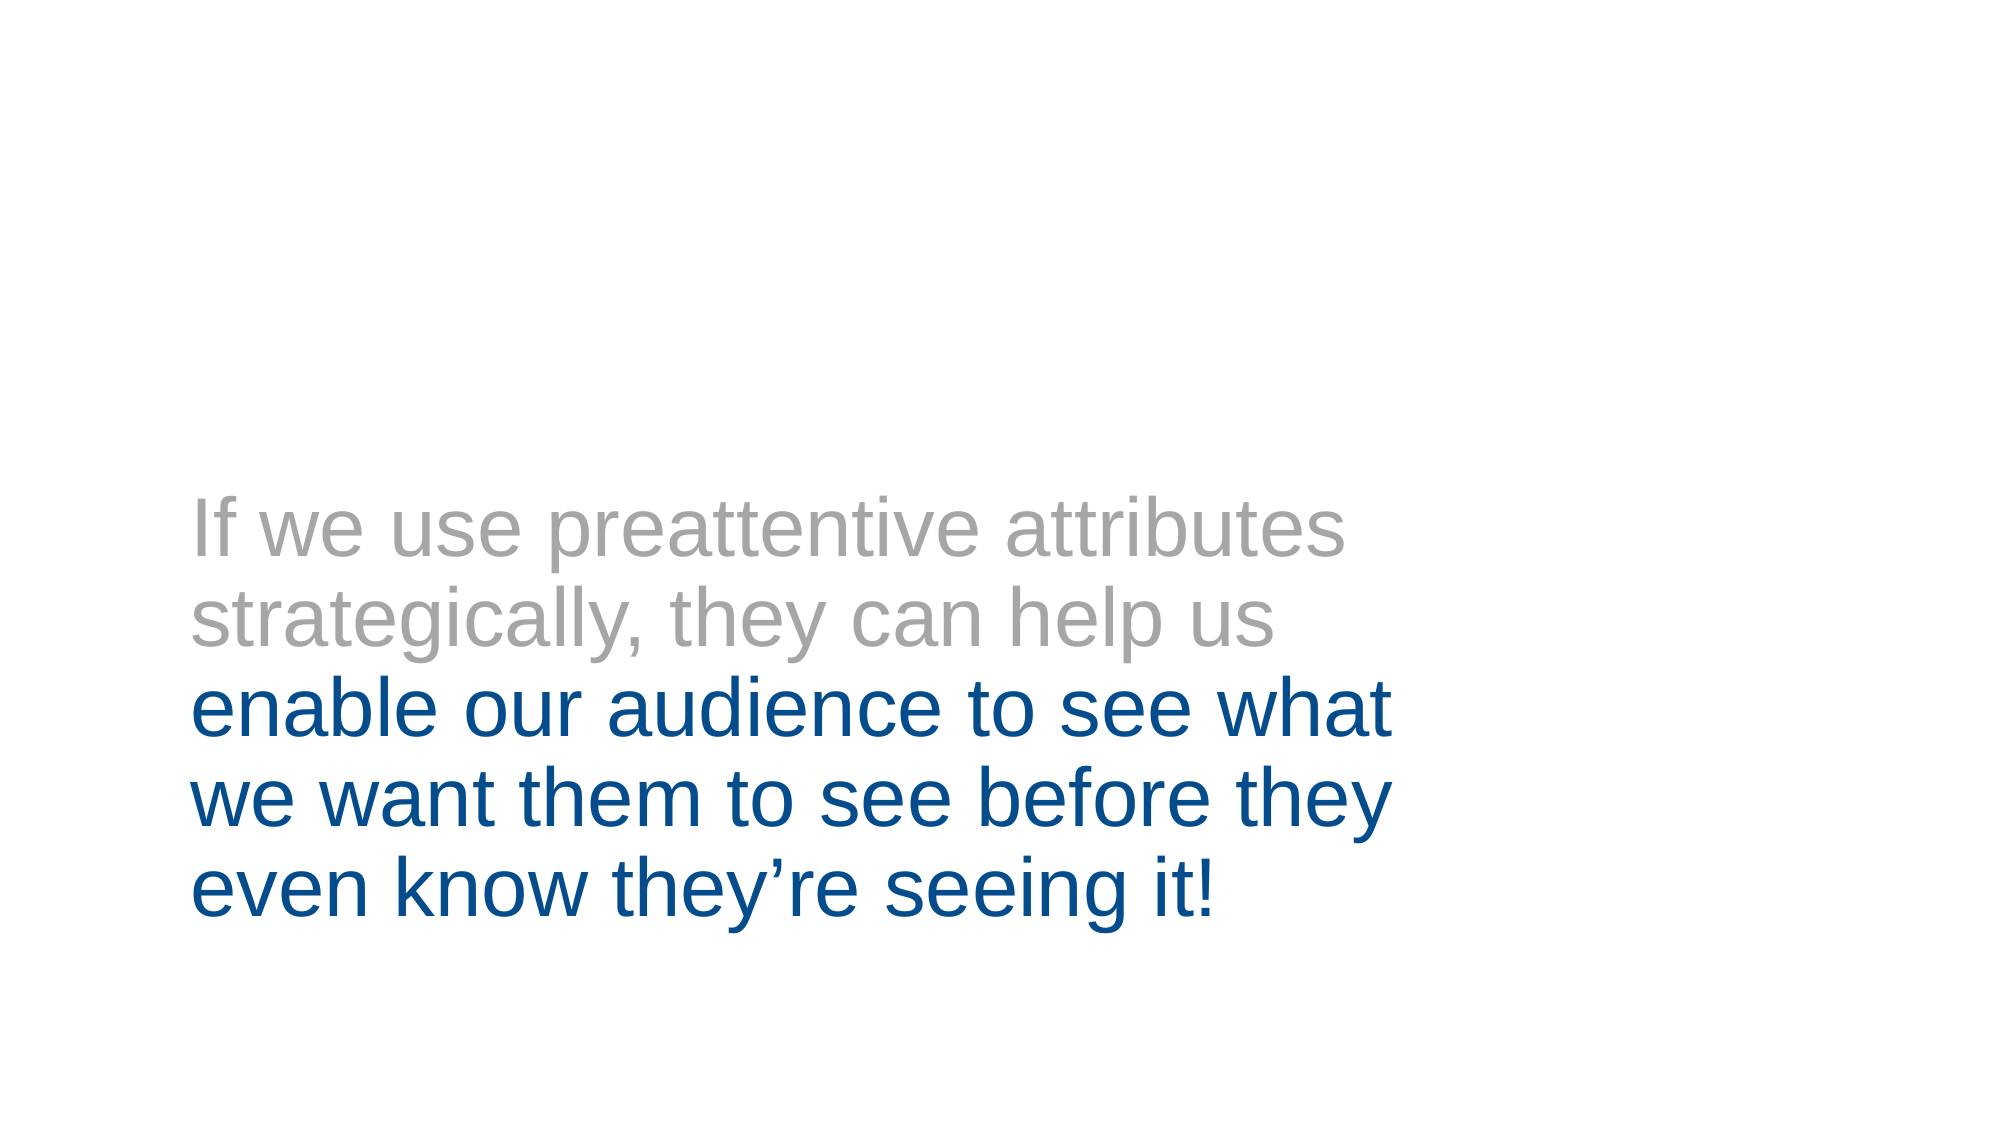

If we use preattentive attributes strategically, they can help us
enable our audience to see what we want them to see before they even know they’re seeing it!